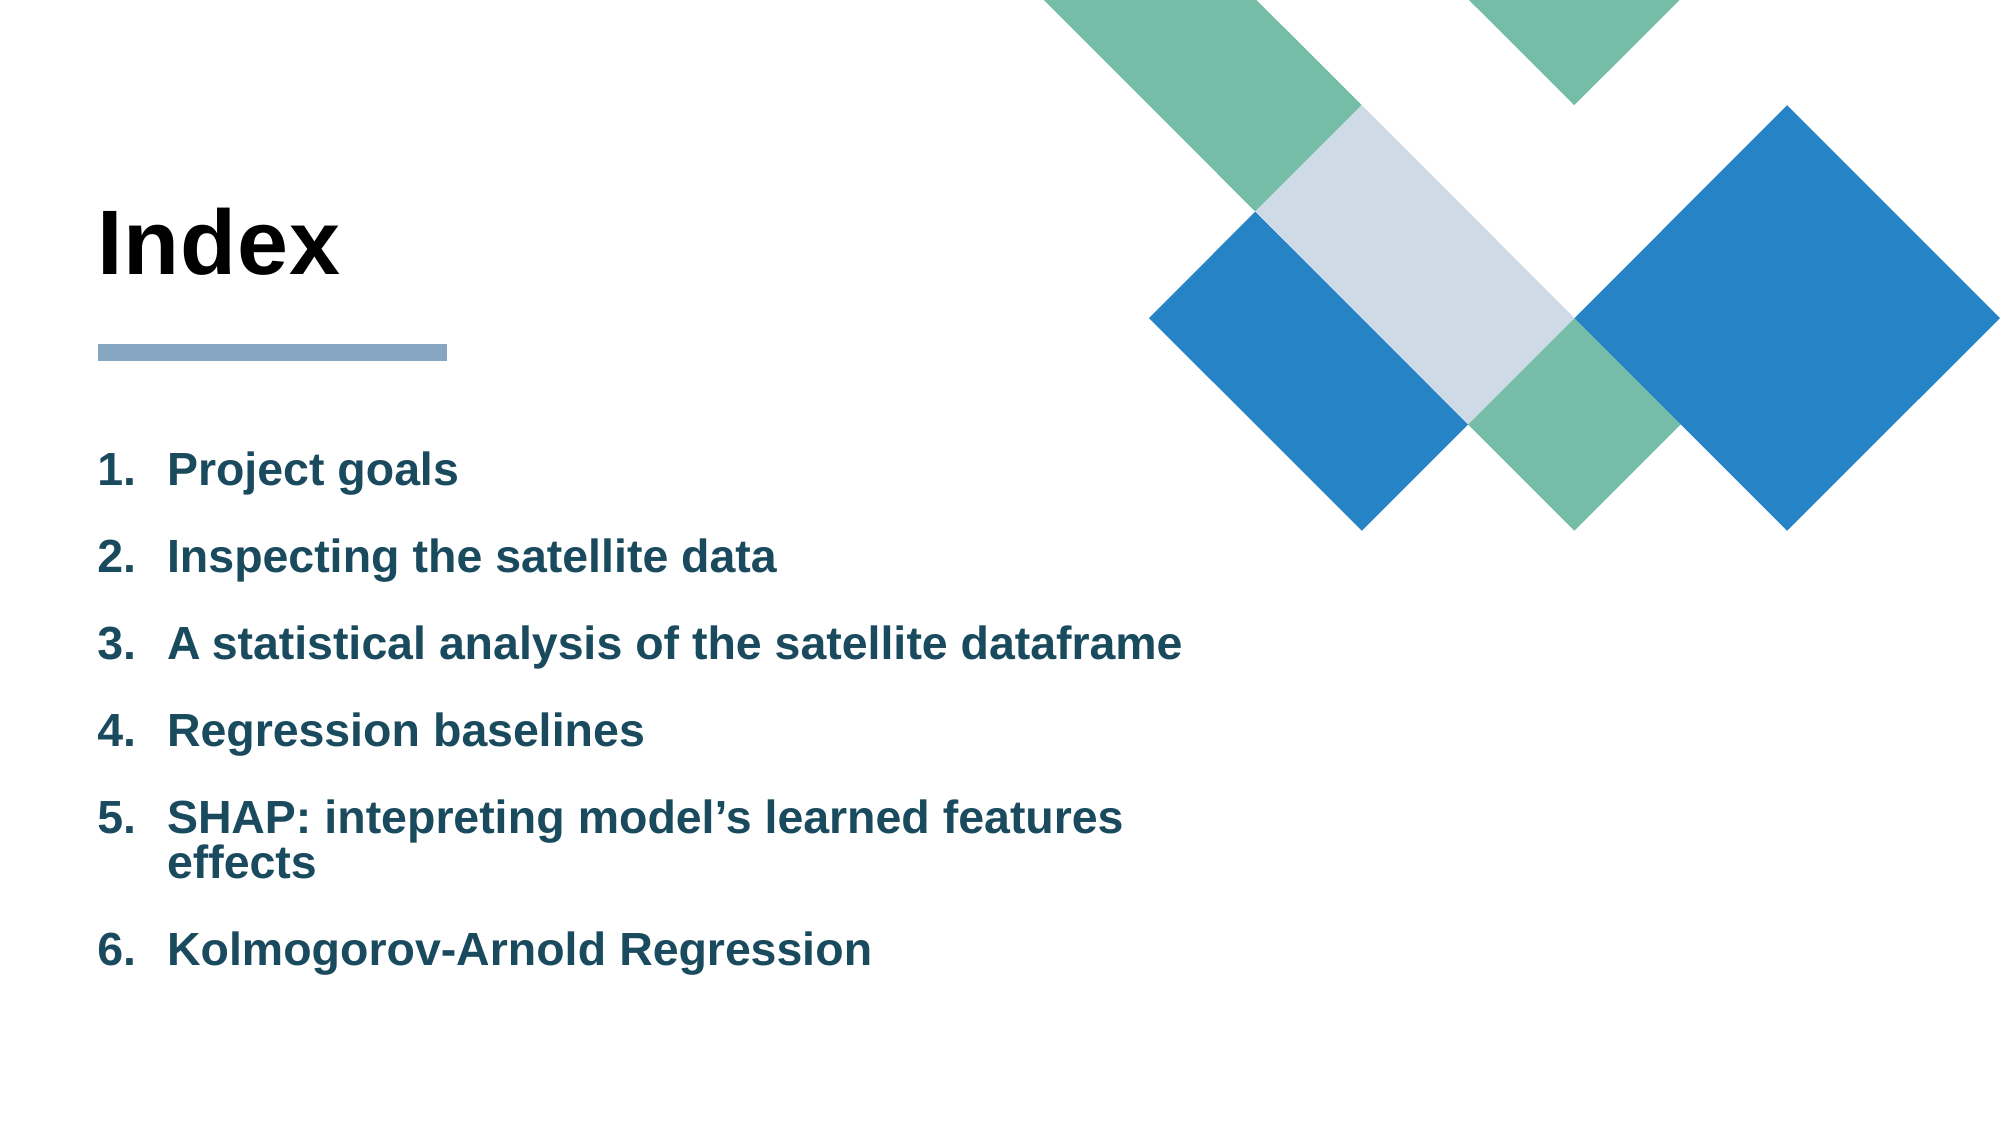

# Index
Project goals
Inspecting the satellite data
A statistical analysis of the satellite dataframe
Regression baselines
SHAP: intepreting model’s learned features effects
Kolmogorov-Arnold Regression